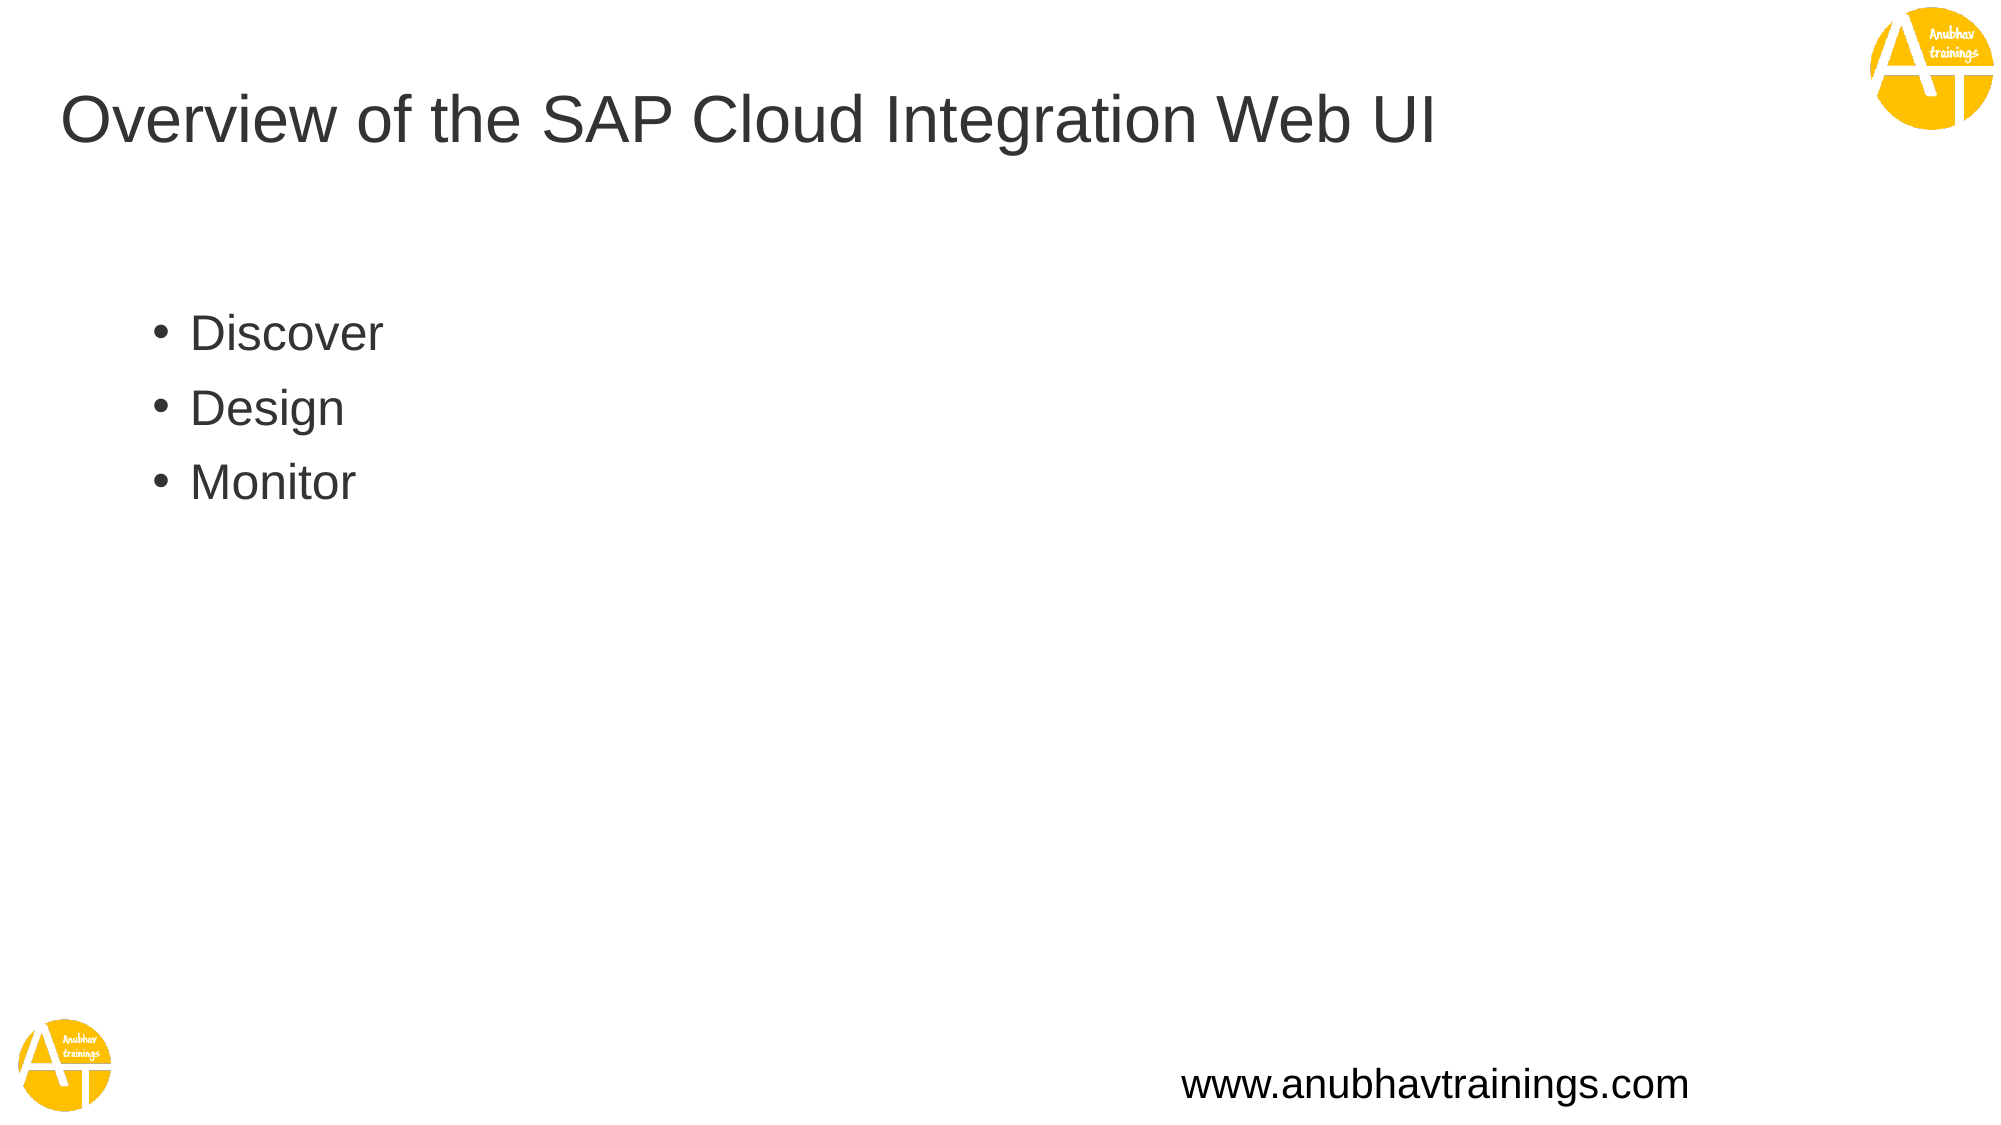

# Overview of the SAP Cloud Integration Web UI
Discover
Design
Monitor

www.anubhavtrainings.com